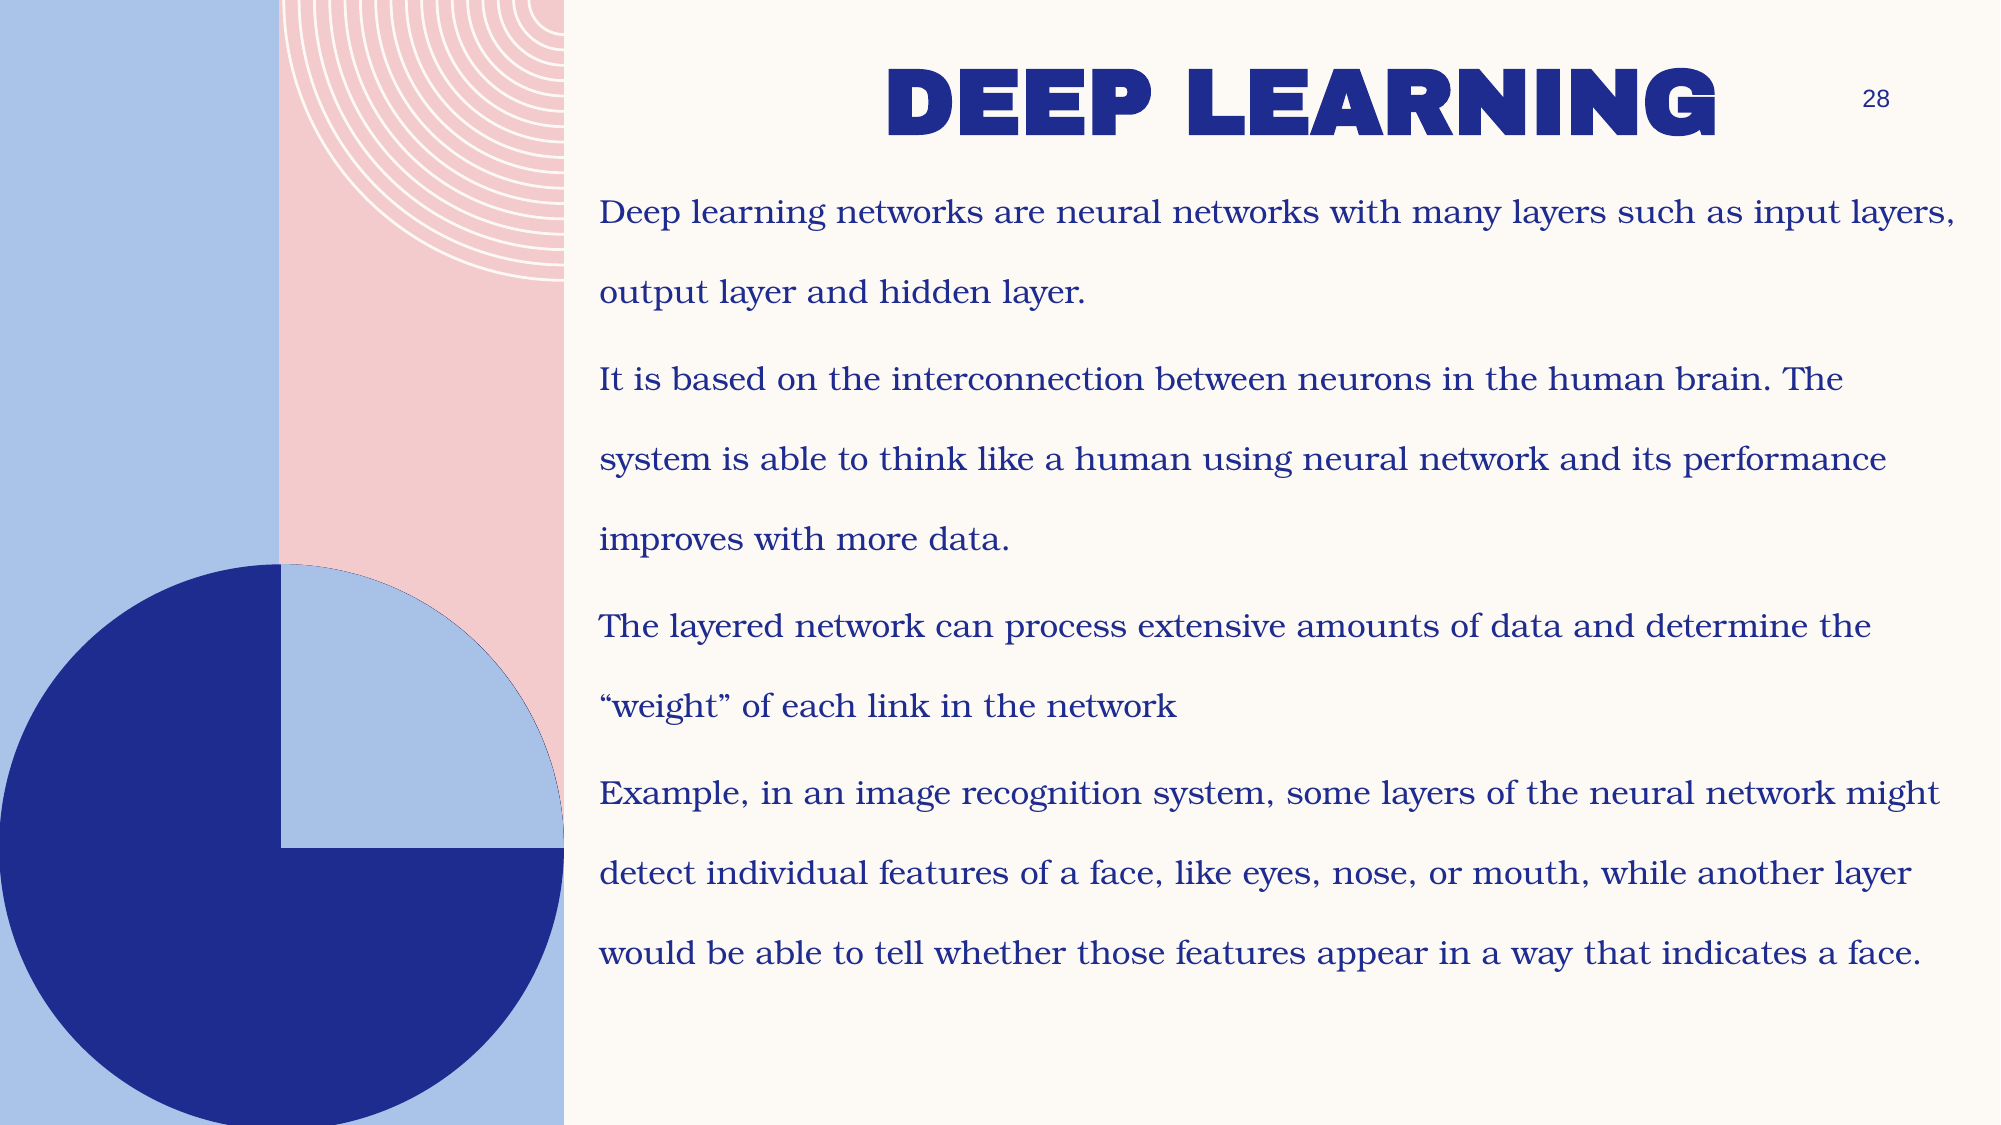

# Deep learning
28
Deep learning networks are neural networks with many layers such as input layers, output layer and hidden layer.
It is based on the interconnection between neurons in the human brain. The system is able to think like a human using neural network and its performance improves with more data.
The layered network can process extensive amounts of data and determine the “weight” of each link in the network
Example, in an image recognition system, some layers of the neural network might detect individual features of a face, like eyes, nose, or mouth, while another layer would be able to tell whether those features appear in a way that indicates a face.